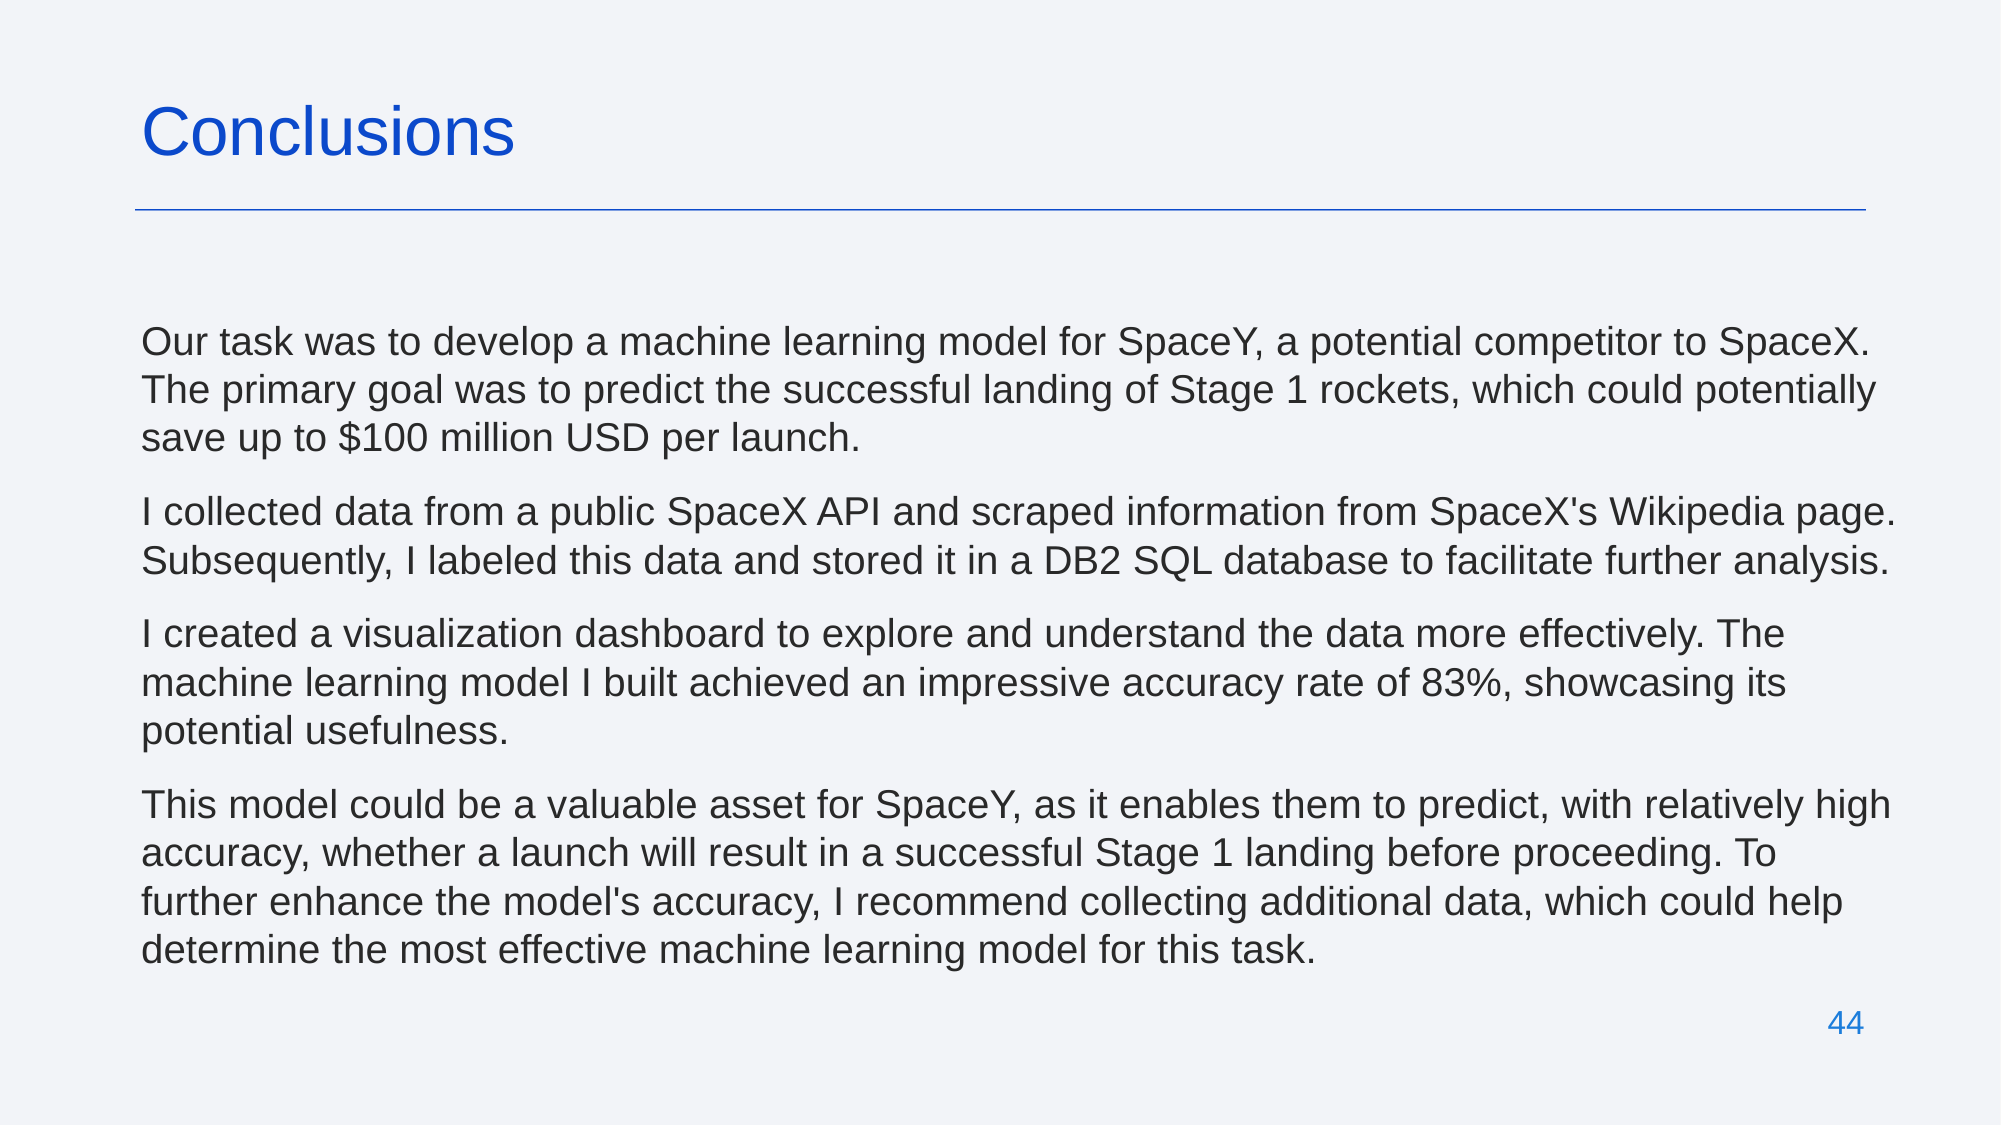

Conclusions
Our task was to develop a machine learning model for SpaceY, a potential competitor to SpaceX. The primary goal was to predict the successful landing of Stage 1 rockets, which could potentially save up to $100 million USD per launch.
I collected data from a public SpaceX API and scraped information from SpaceX's Wikipedia page. Subsequently, I labeled this data and stored it in a DB2 SQL database to facilitate further analysis.
I created a visualization dashboard to explore and understand the data more effectively. The machine learning model I built achieved an impressive accuracy rate of 83%, showcasing its potential usefulness.
This model could be a valuable asset for SpaceY, as it enables them to predict, with relatively high accuracy, whether a launch will result in a successful Stage 1 landing before proceeding. To further enhance the model's accuracy, I recommend collecting additional data, which could help determine the most effective machine learning model for this task.
# 44